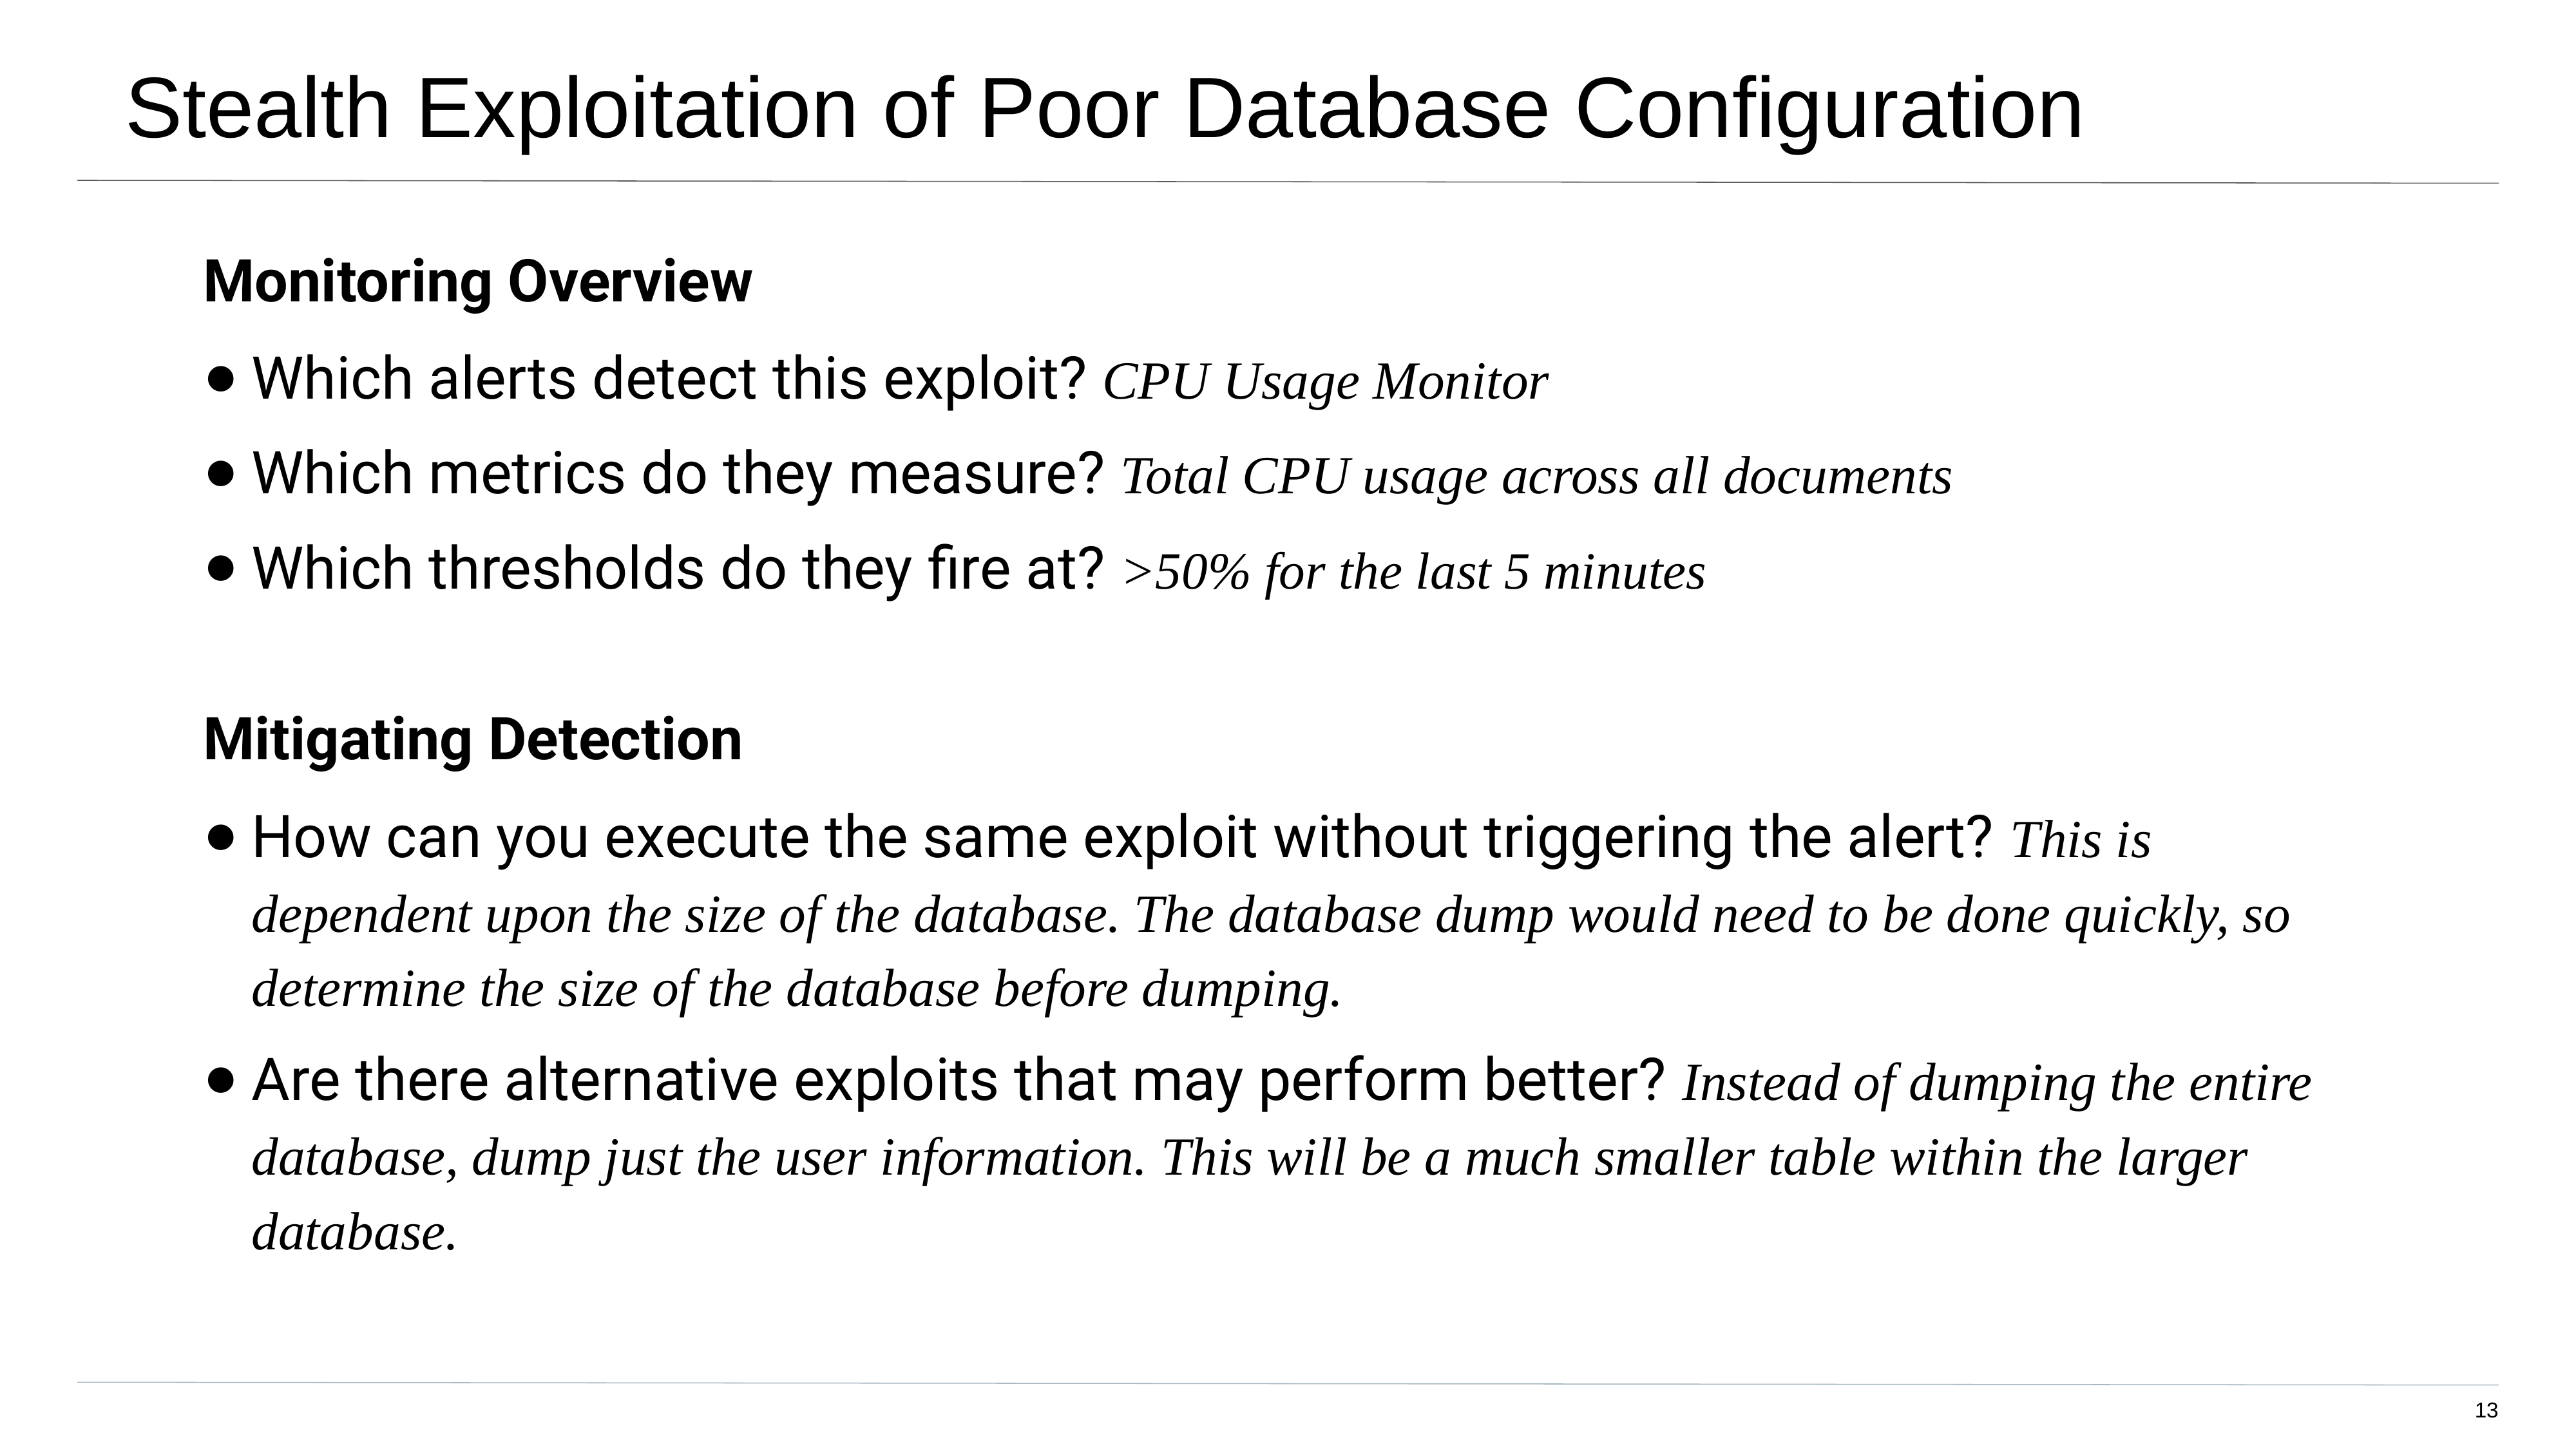

# Stealth Exploitation of Poor Database Configuration
Monitoring Overview
Which alerts detect this exploit? CPU Usage Monitor
Which metrics do they measure? Total CPU usage across all documents
Which thresholds do they fire at? >50% for the last 5 minutes

Mitigating Detection
How can you execute the same exploit without triggering the alert? This is dependent upon the size of the database. The database dump would need to be done quickly, so determine the size of the database before dumping.
Are there alternative exploits that may perform better? Instead of dumping the entire database, dump just the user information. This will be a much smaller table within the larger database.
13